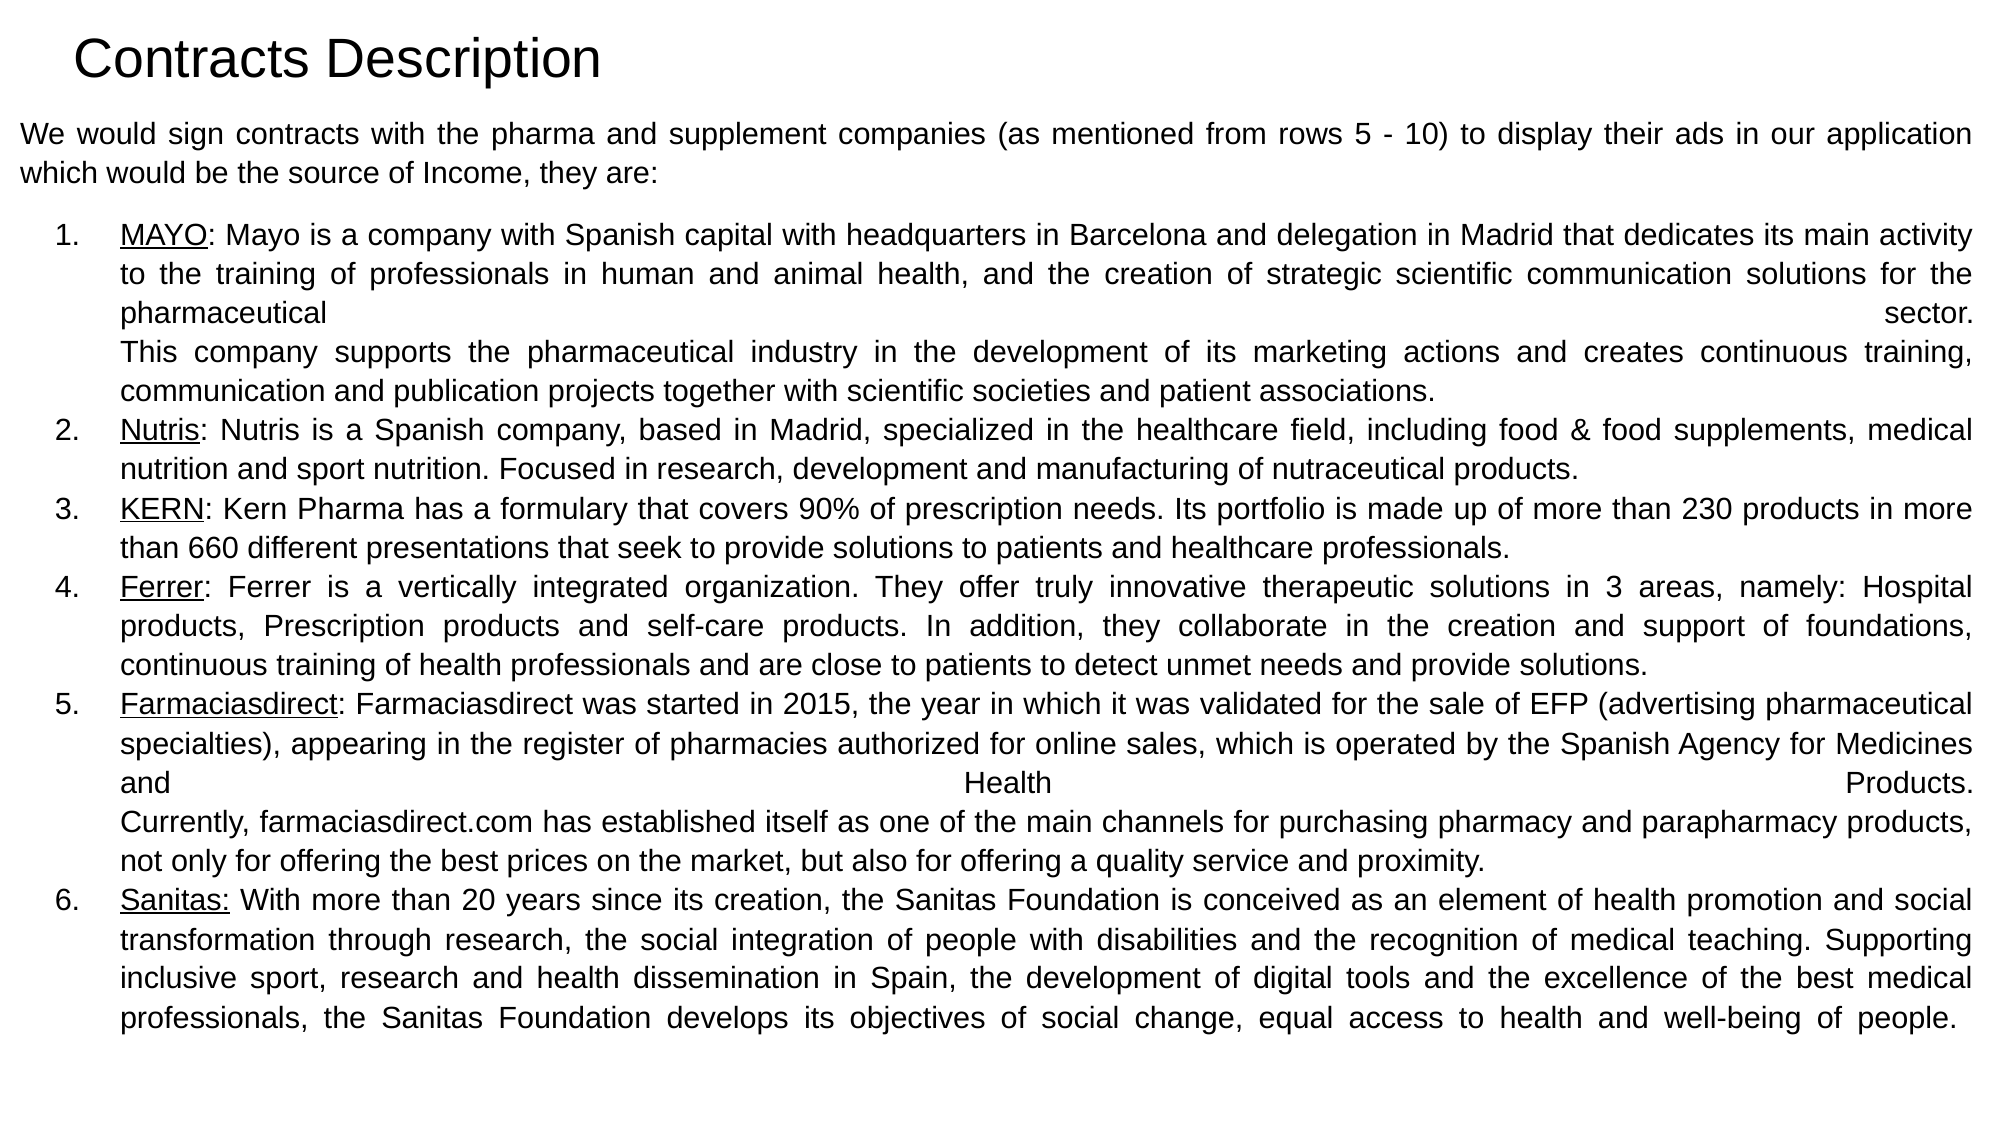

# Contracts Description
We would sign contracts with the pharma and supplement companies (as mentioned from rows 5 - 10) to display their ads in our application which would be the source of Income, they are:
MAYO: Mayo is a company with Spanish capital with headquarters in Barcelona and delegation in Madrid that dedicates its main activity to the training of professionals in human and animal health, and the creation of strategic scientific communication solutions for the pharmaceutical sector.
This company supports the pharmaceutical industry in the development of its marketing actions and creates continuous training, communication and publication projects together with scientific societies and patient associations.
Nutris: Nutris is a Spanish company, based in Madrid, specialized in the healthcare field, including food & food supplements, medical nutrition and sport nutrition. Focused in research, development and manufacturing of nutraceutical products.
KERN: Kern Pharma has a formulary that covers 90% of prescription needs. Its portfolio is made up of more than 230 products in more than 660 different presentations that seek to provide solutions to patients and healthcare professionals.
Ferrer: Ferrer is a vertically integrated organization. They offer truly innovative therapeutic solutions in 3 areas, namely: Hospital products, Prescription products and self-care products. In addition, they collaborate in the creation and support of foundations, continuous training of health professionals and are close to patients to detect unmet needs and provide solutions.
Farmaciasdirect: Farmaciasdirect was started in 2015, the year in which it was validated for the sale of EFP (advertising pharmaceutical specialties), appearing in the register of pharmacies authorized for online sales, which is operated by the Spanish Agency for Medicines and Health Products.
Currently, farmaciasdirect.com has established itself as one of the main channels for purchasing pharmacy and parapharmacy products, not only for offering the best prices on the market, but also for offering a quality service and proximity.
Sanitas: With more than 20 years since its creation, the Sanitas Foundation is conceived as an element of health promotion and social transformation through research, the social integration of people with disabilities and the recognition of medical teaching. Supporting inclusive sport, research and health dissemination in Spain, the development of digital tools and the excellence of the best medical professionals, the Sanitas Foundation develops its objectives of social change, equal access to health and well-being of people.